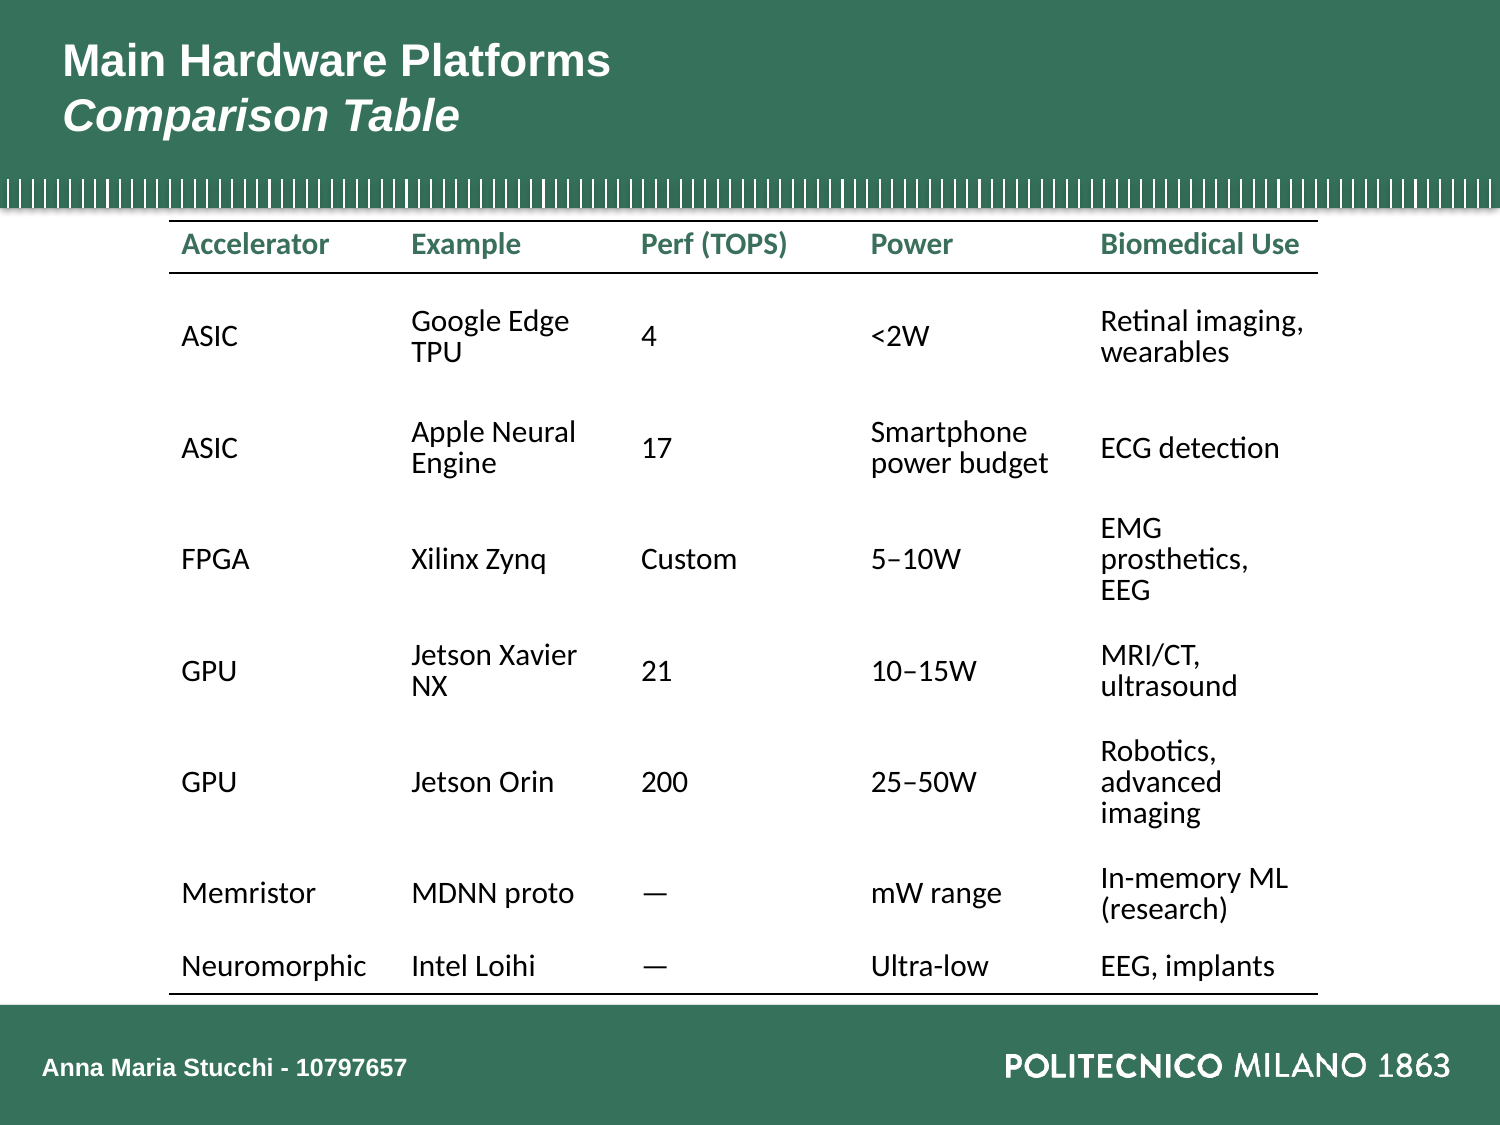

# Main Hardware Platforms Comparison Table
| Accelerator | Example | Perf (TOPS) | Power | Biomedical Use |
| --- | --- | --- | --- | --- |
| ASIC | Google Edge TPU | 4 | <2W | Retinal imaging, wearables |
| ASIC | Apple Neural Engine | 17 | Smartphone power budget | ECG detection |
| FPGA | Xilinx Zynq | Custom | 5–10W | EMG prosthetics, EEG |
| GPU | Jetson Xavier NX | 21 | 10–15W | MRI/CT, ultrasound |
| GPU | Jetson Orin | 200 | 25–50W | Robotics, advanced imaging |
| Memristor | MDNN proto | — | mW range | In-memory ML (research) |
| Neuromorphic | Intel Loihi | — | Ultra-low | EEG, implants |